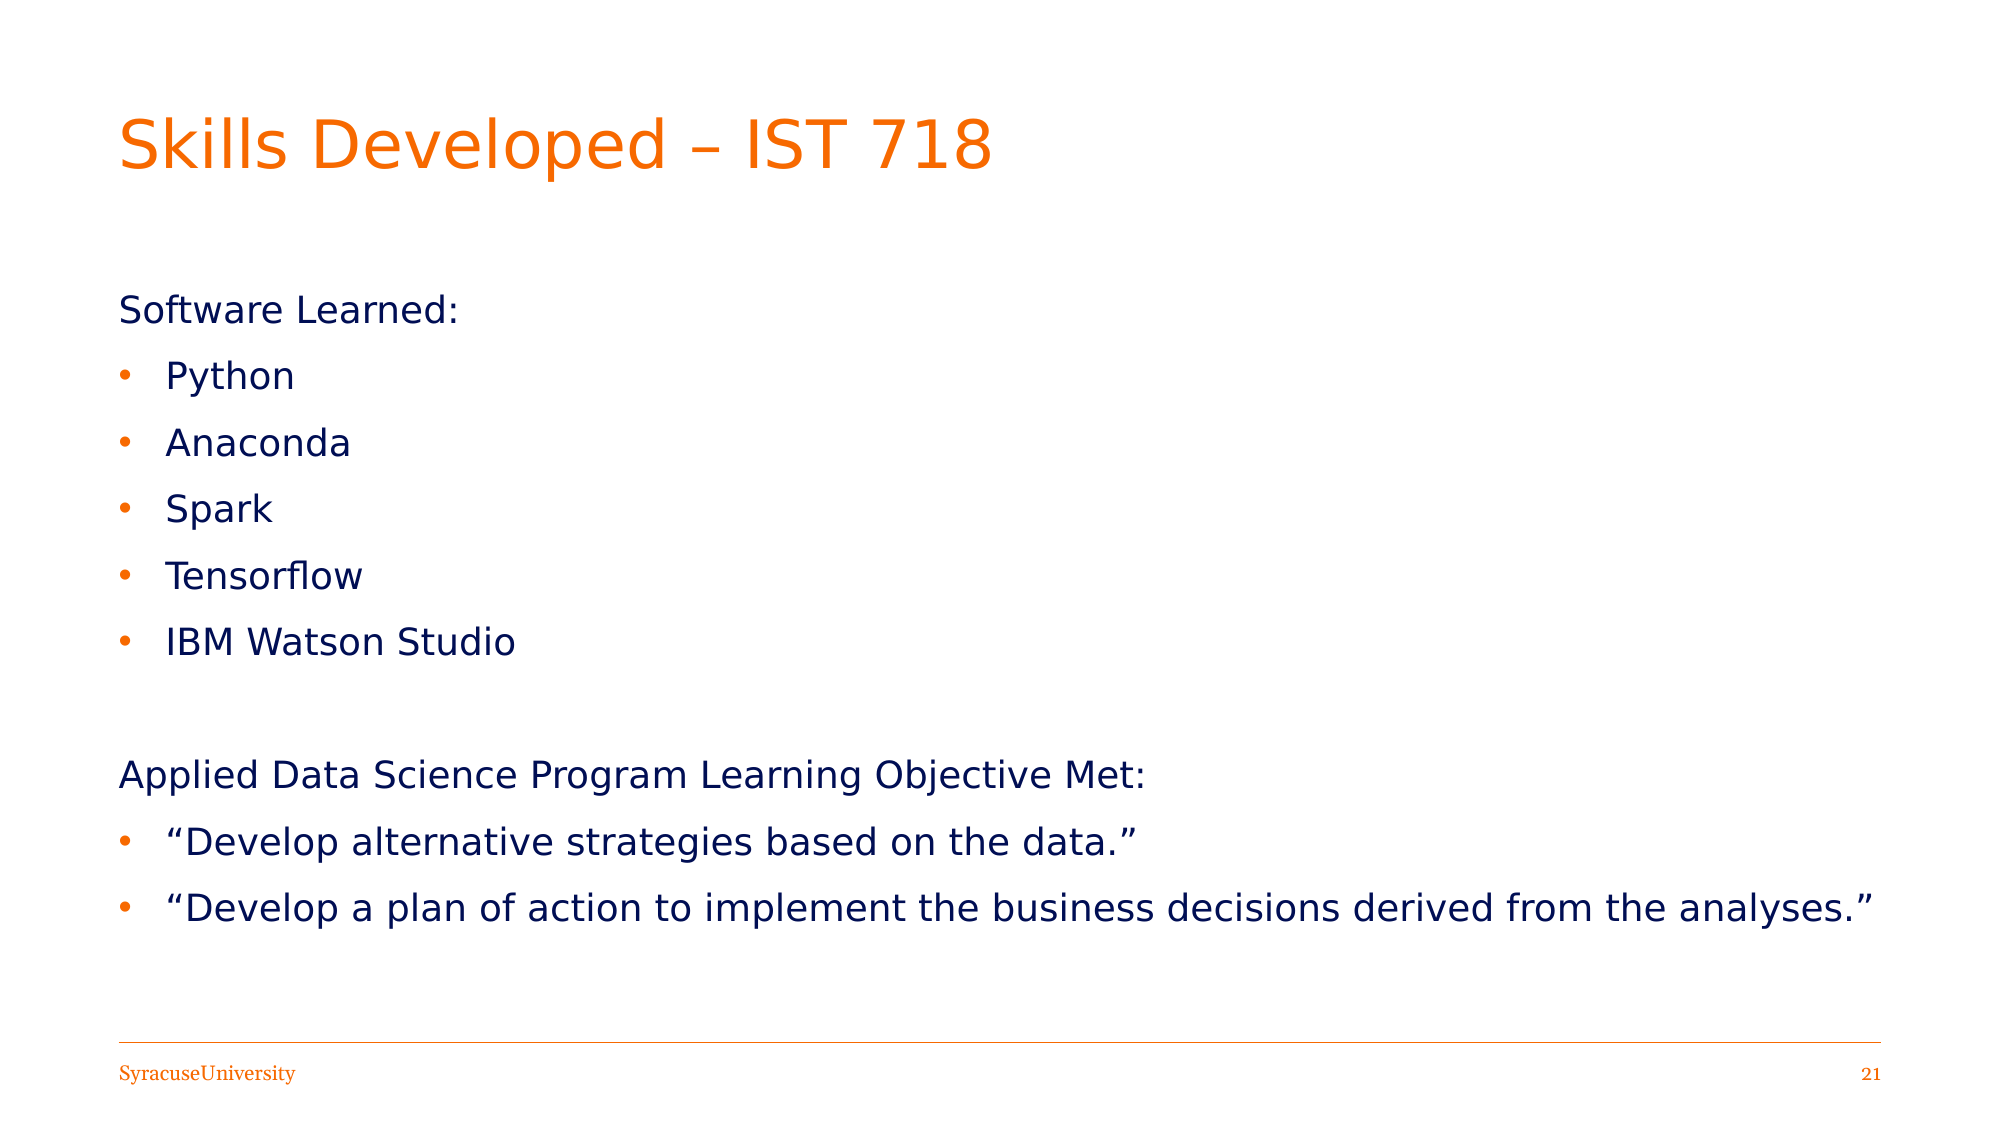

# Skills Developed – IST 718
Software Learned:
Python
Anaconda
Spark
Tensorflow
IBM Watson Studio

Applied Data Science Program Learning Objective Met:
“Develop alternative strategies based on the data.”
“Develop a plan of action to implement the business decisions derived from the analyses.”